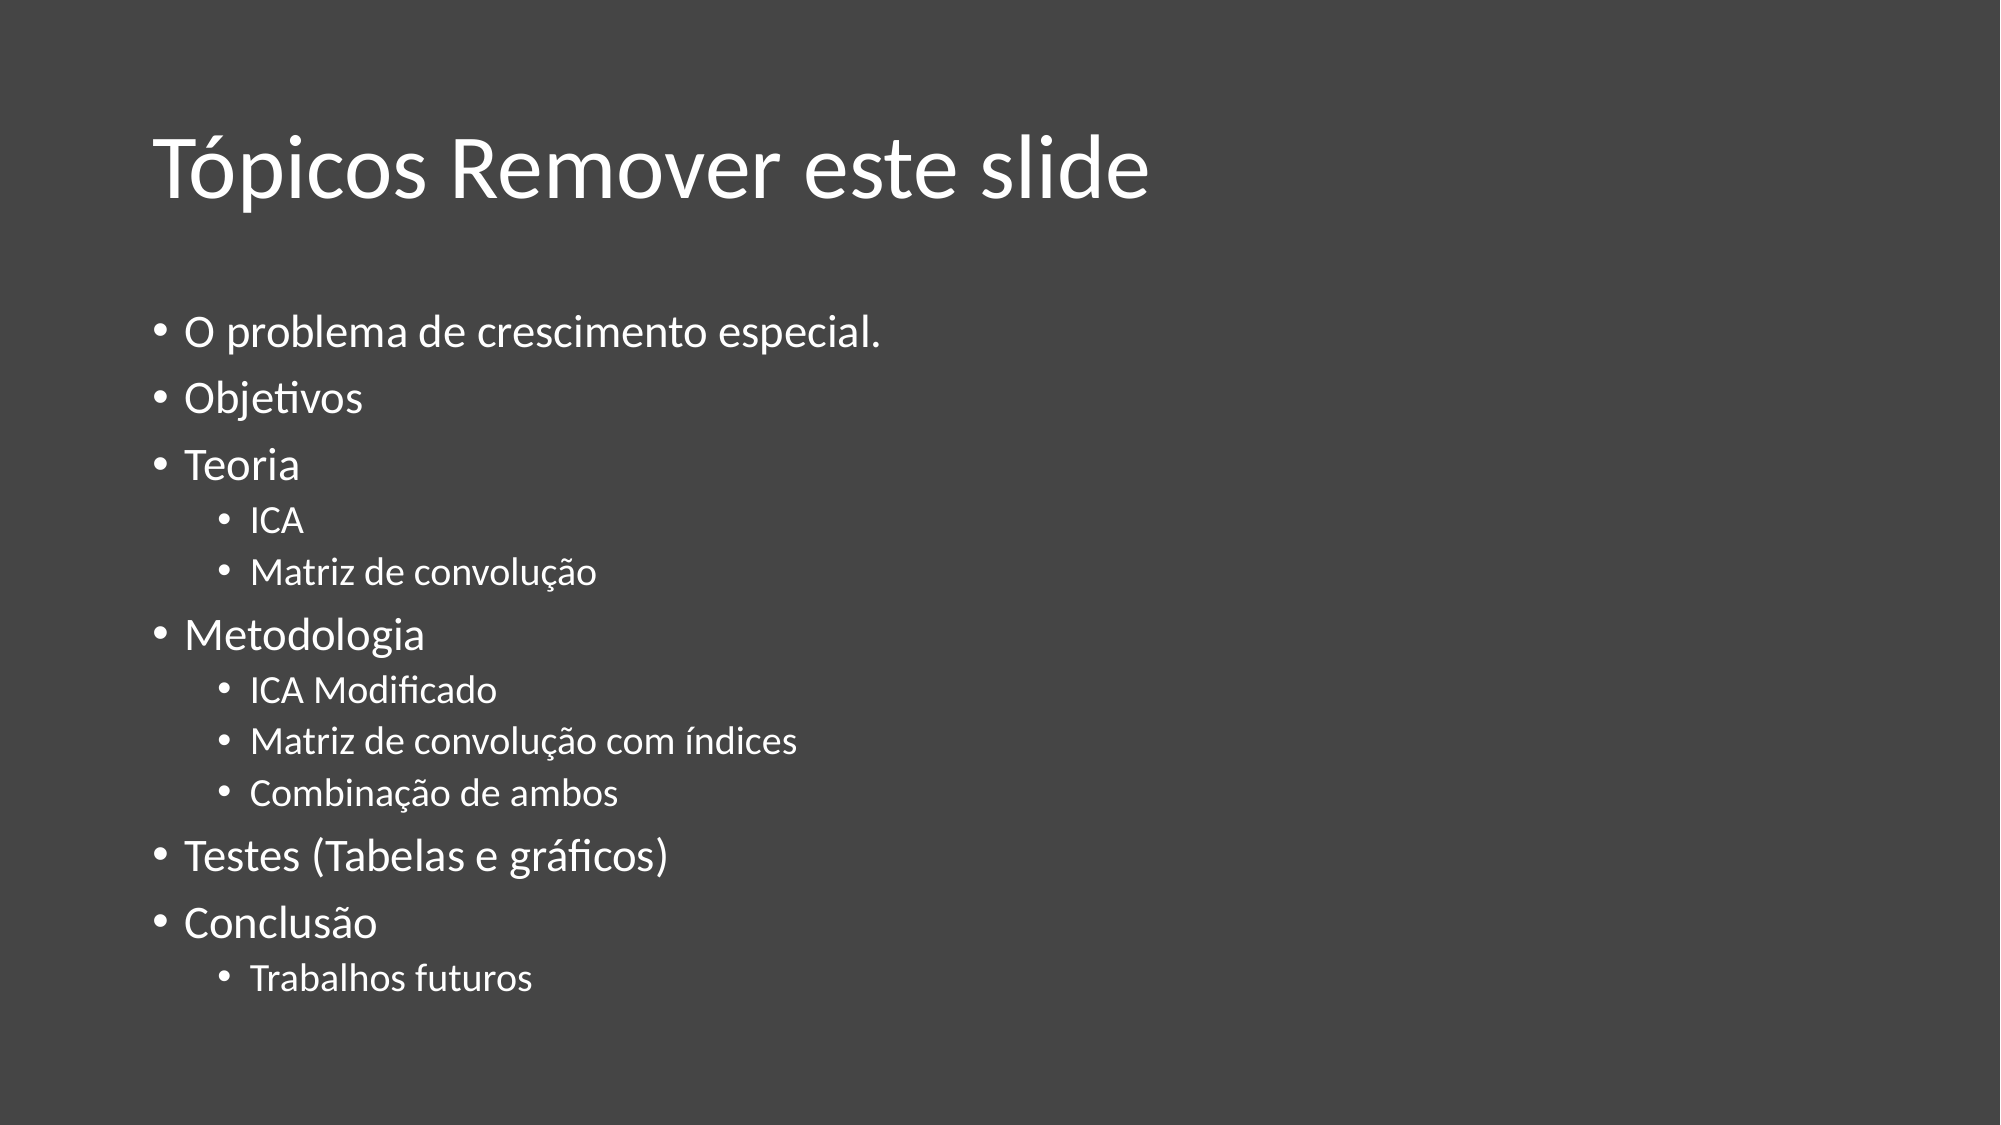

# Tópicos Remover este slide
O problema de crescimento especial.
Objetivos
Teoria
ICA
Matriz de convolução
Metodologia
ICA Modificado
Matriz de convolução com índices
Combinação de ambos
Testes (Tabelas e gráficos)
Conclusão
Trabalhos futuros